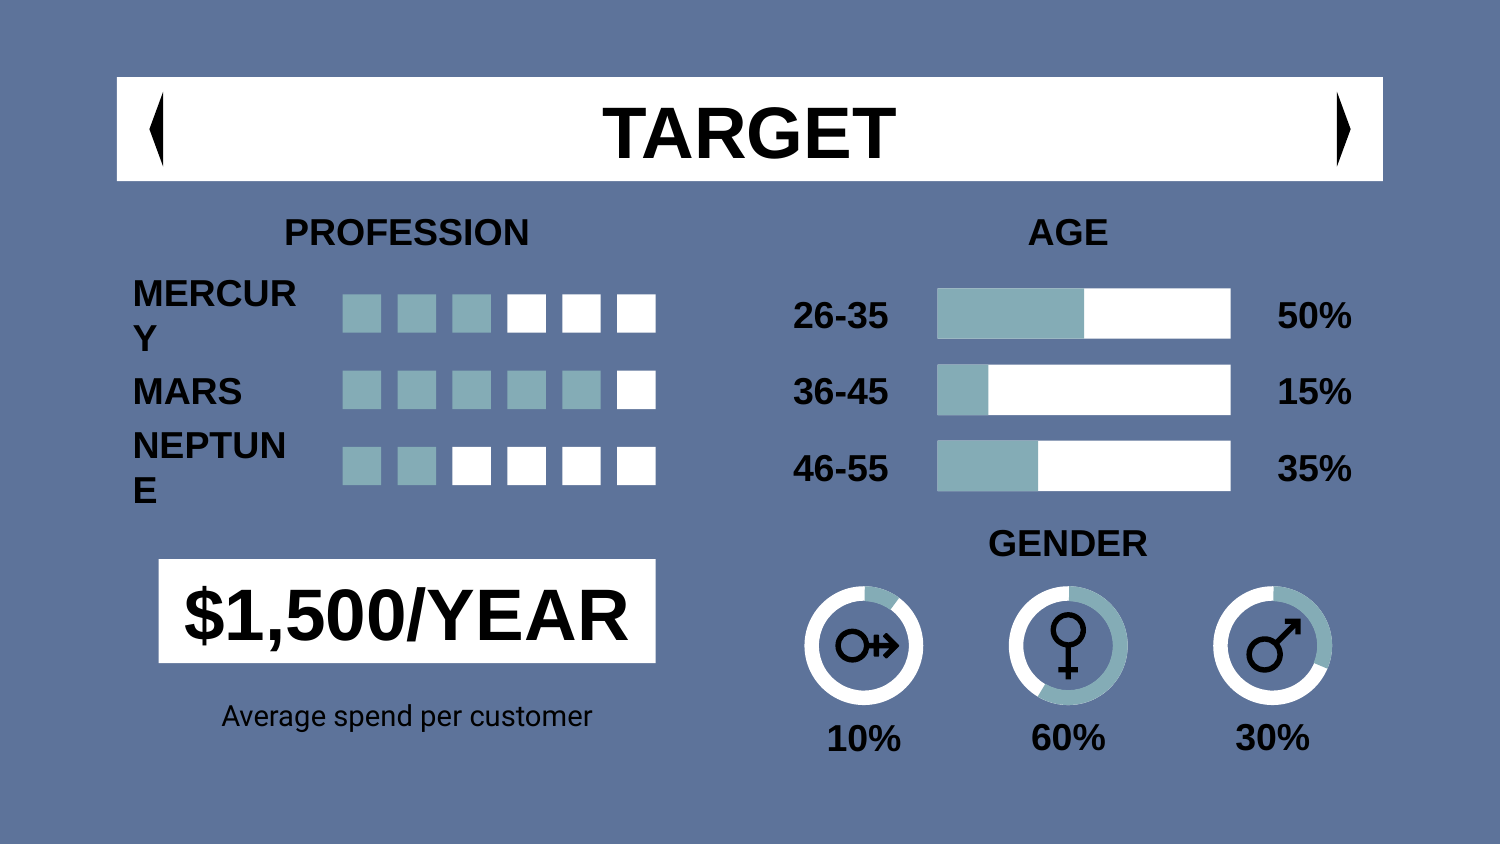

# TARGET

PROFESSION
AGE
MERCURY
26-35
50%

MARS
15%
36-45

NEPTUNE
46-55
35%

GENDER
$1,500/YEAR

Average spend per customer
60%
30%
10%